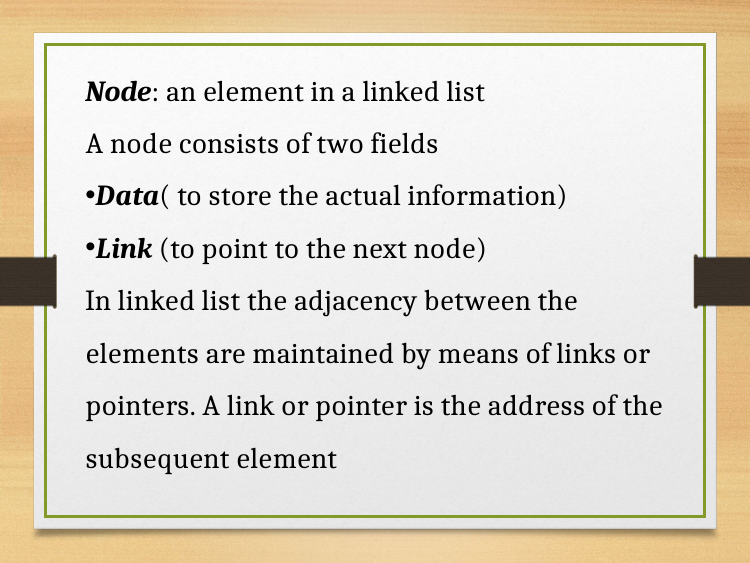

Node: an element in a linked list
A node consists of two fields
Data( to store the actual information)
Link (to point to the next node)
In linked list the adjacency between the elements are maintained by means of links or pointers. A link or pointer is the address of the subsequent element